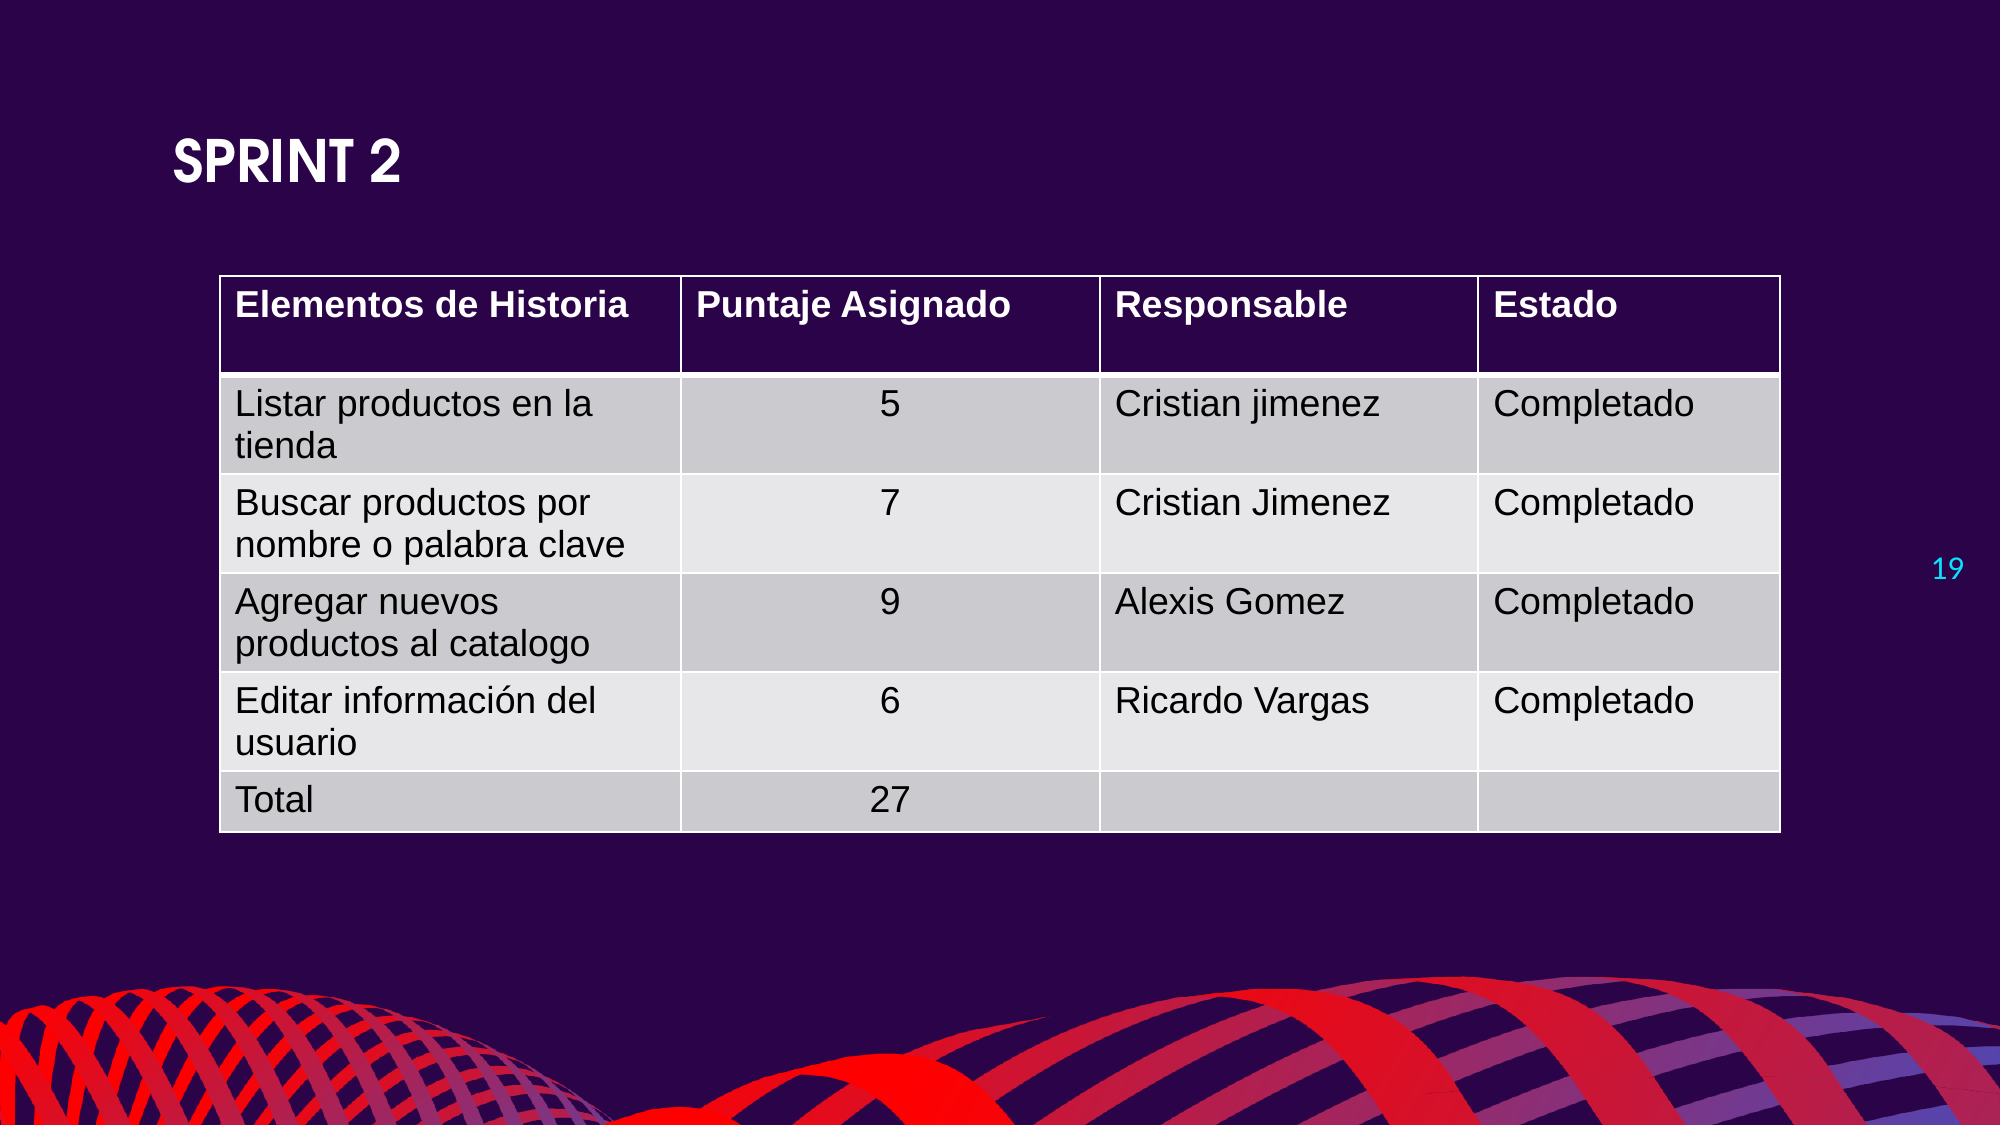

# SPRINT 2
| Elementos de Historia | Puntaje Asignado | Responsable | Estado |
| --- | --- | --- | --- |
| Listar productos en la tienda | 5 | Cristian jimenez | Completado |
| Buscar productos por nombre o palabra clave | 7 | Cristian Jimenez | Completado |
| Agregar nuevos productos al catalogo | 9 | Alexis Gomez | Completado |
| Editar información del usuario | 6 | Ricardo Vargas | Completado |
| Total | 27 |  |  |
:
19